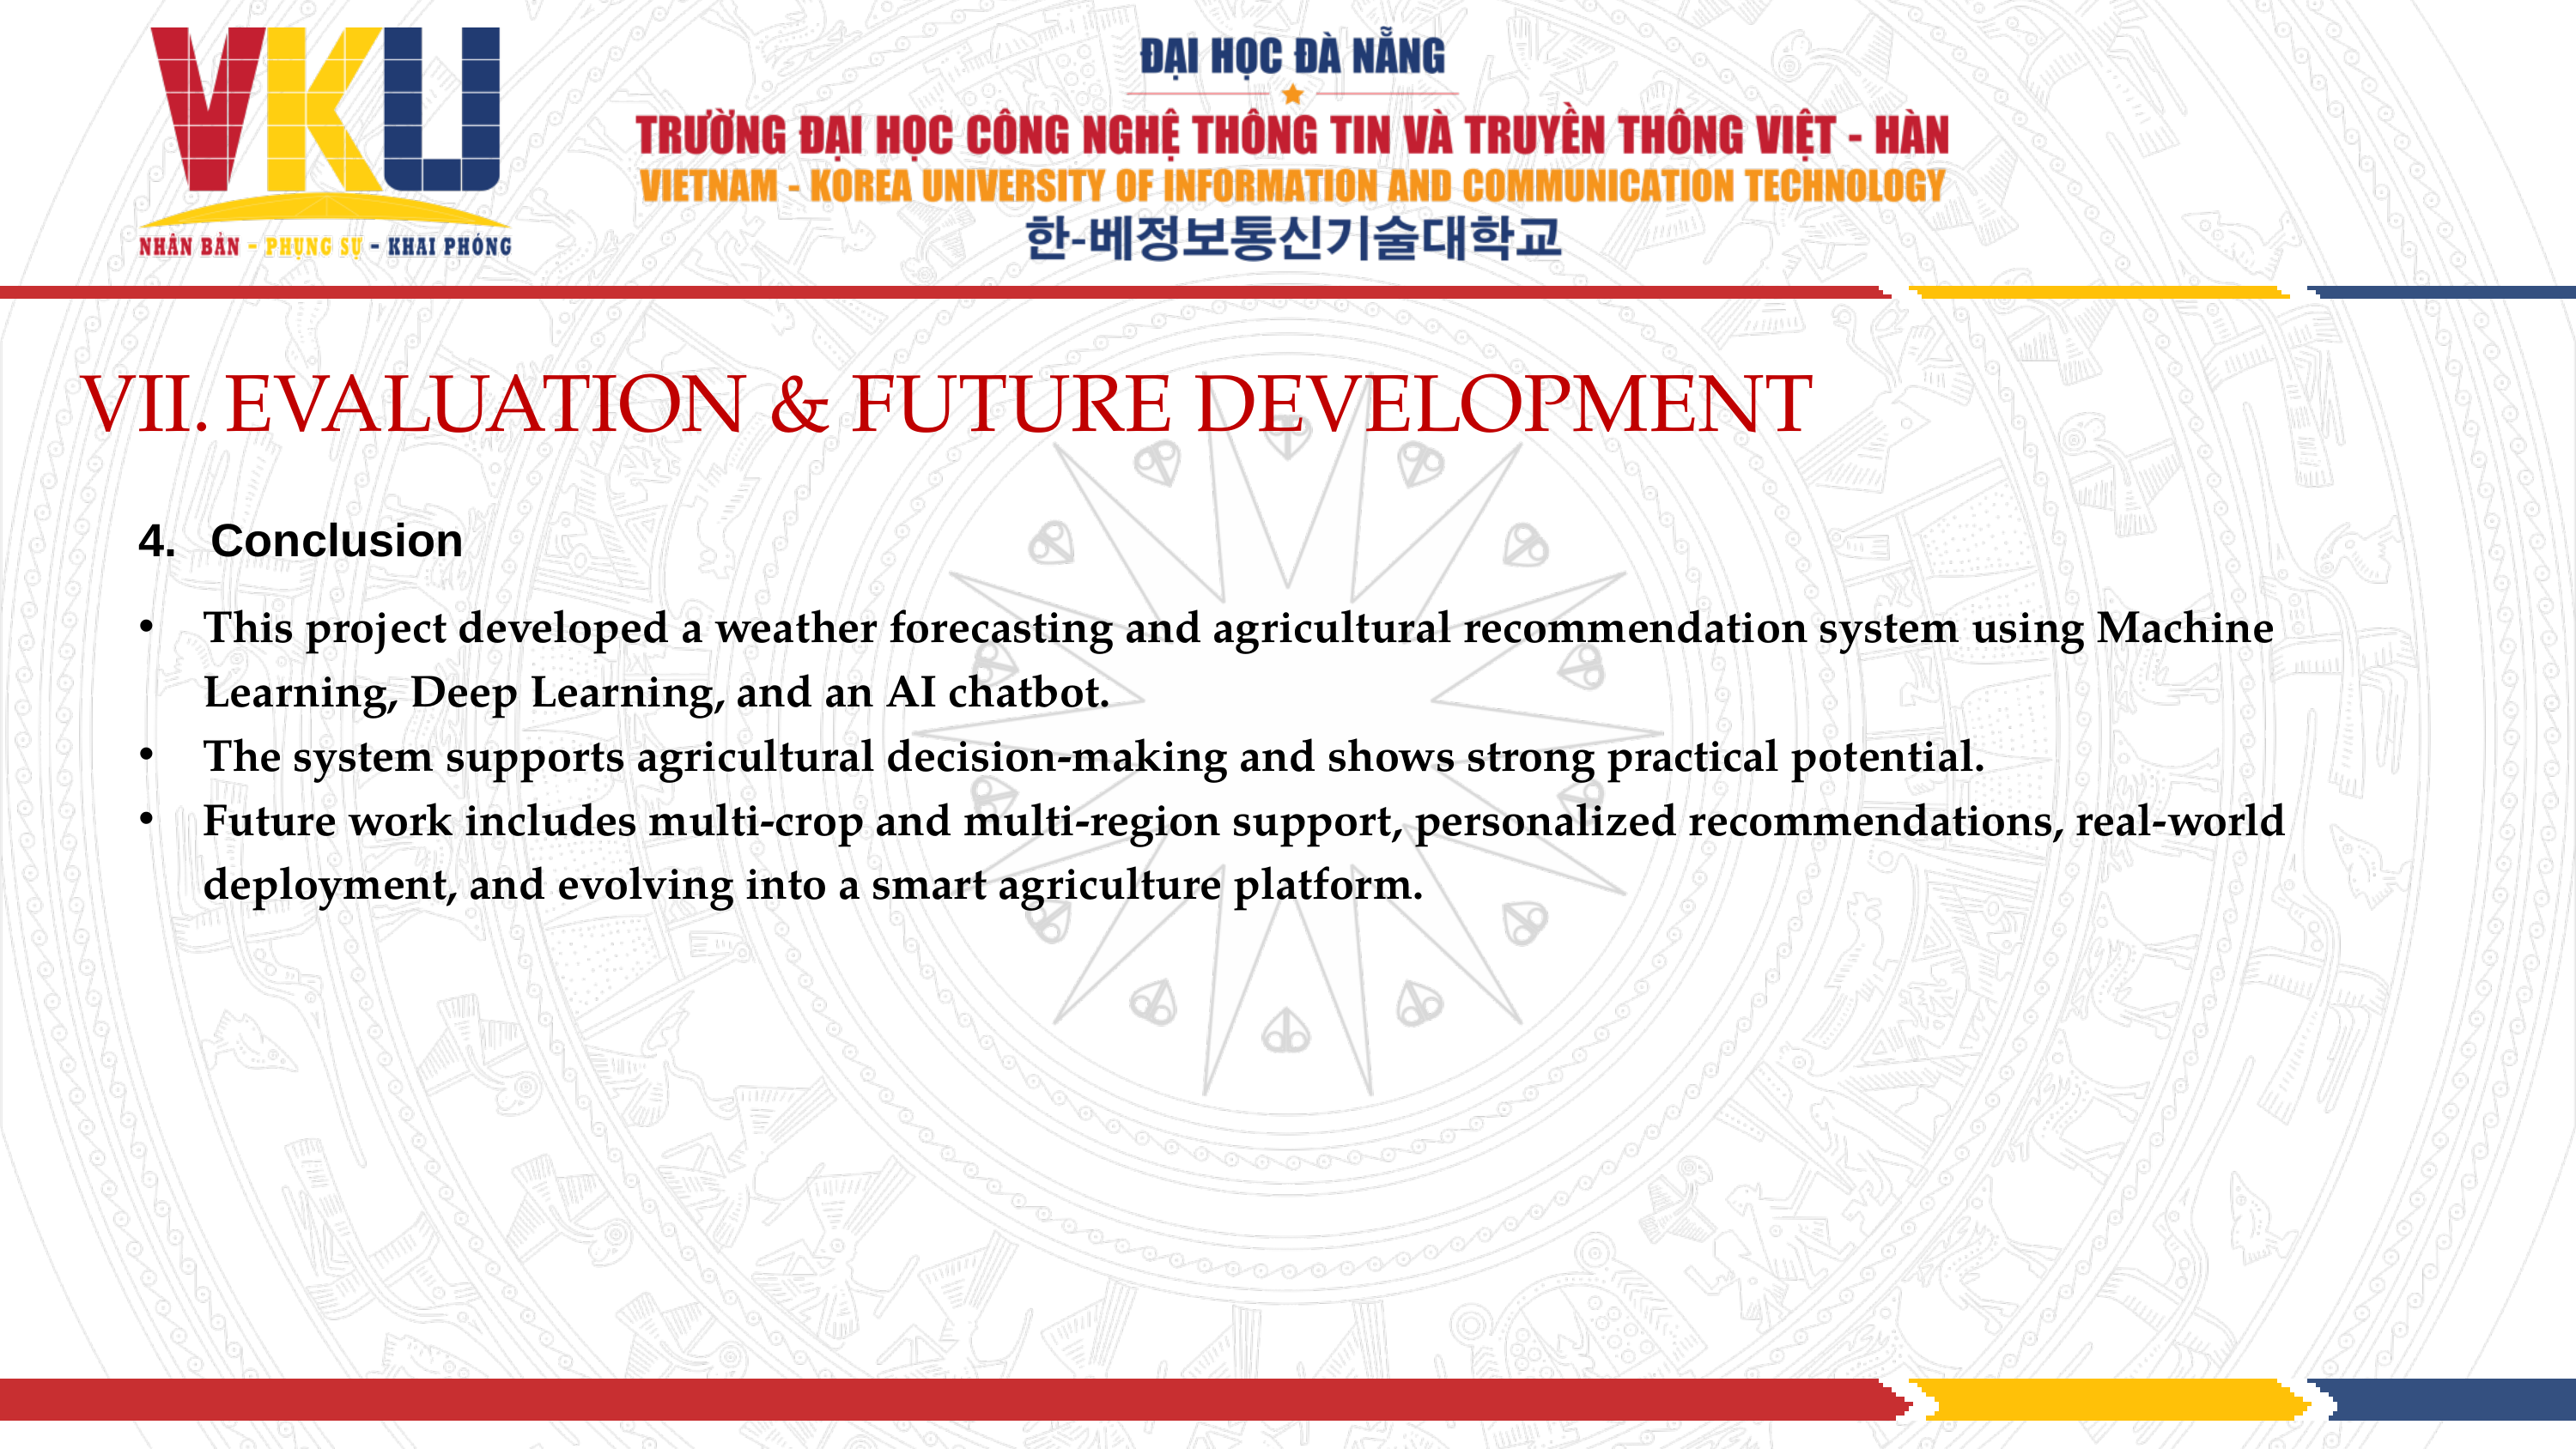

EVALUATION & FUTURE DEVELOPMENT
Conclusion
This project developed a weather forecasting and agricultural recommendation system using Machine Learning, Deep Learning, and an AI chatbot.
The system supports agricultural decision-making and shows strong practical potential.
Future work includes multi-crop and multi-region support, personalized recommendations, real-world deployment, and evolving into a smart agriculture platform.